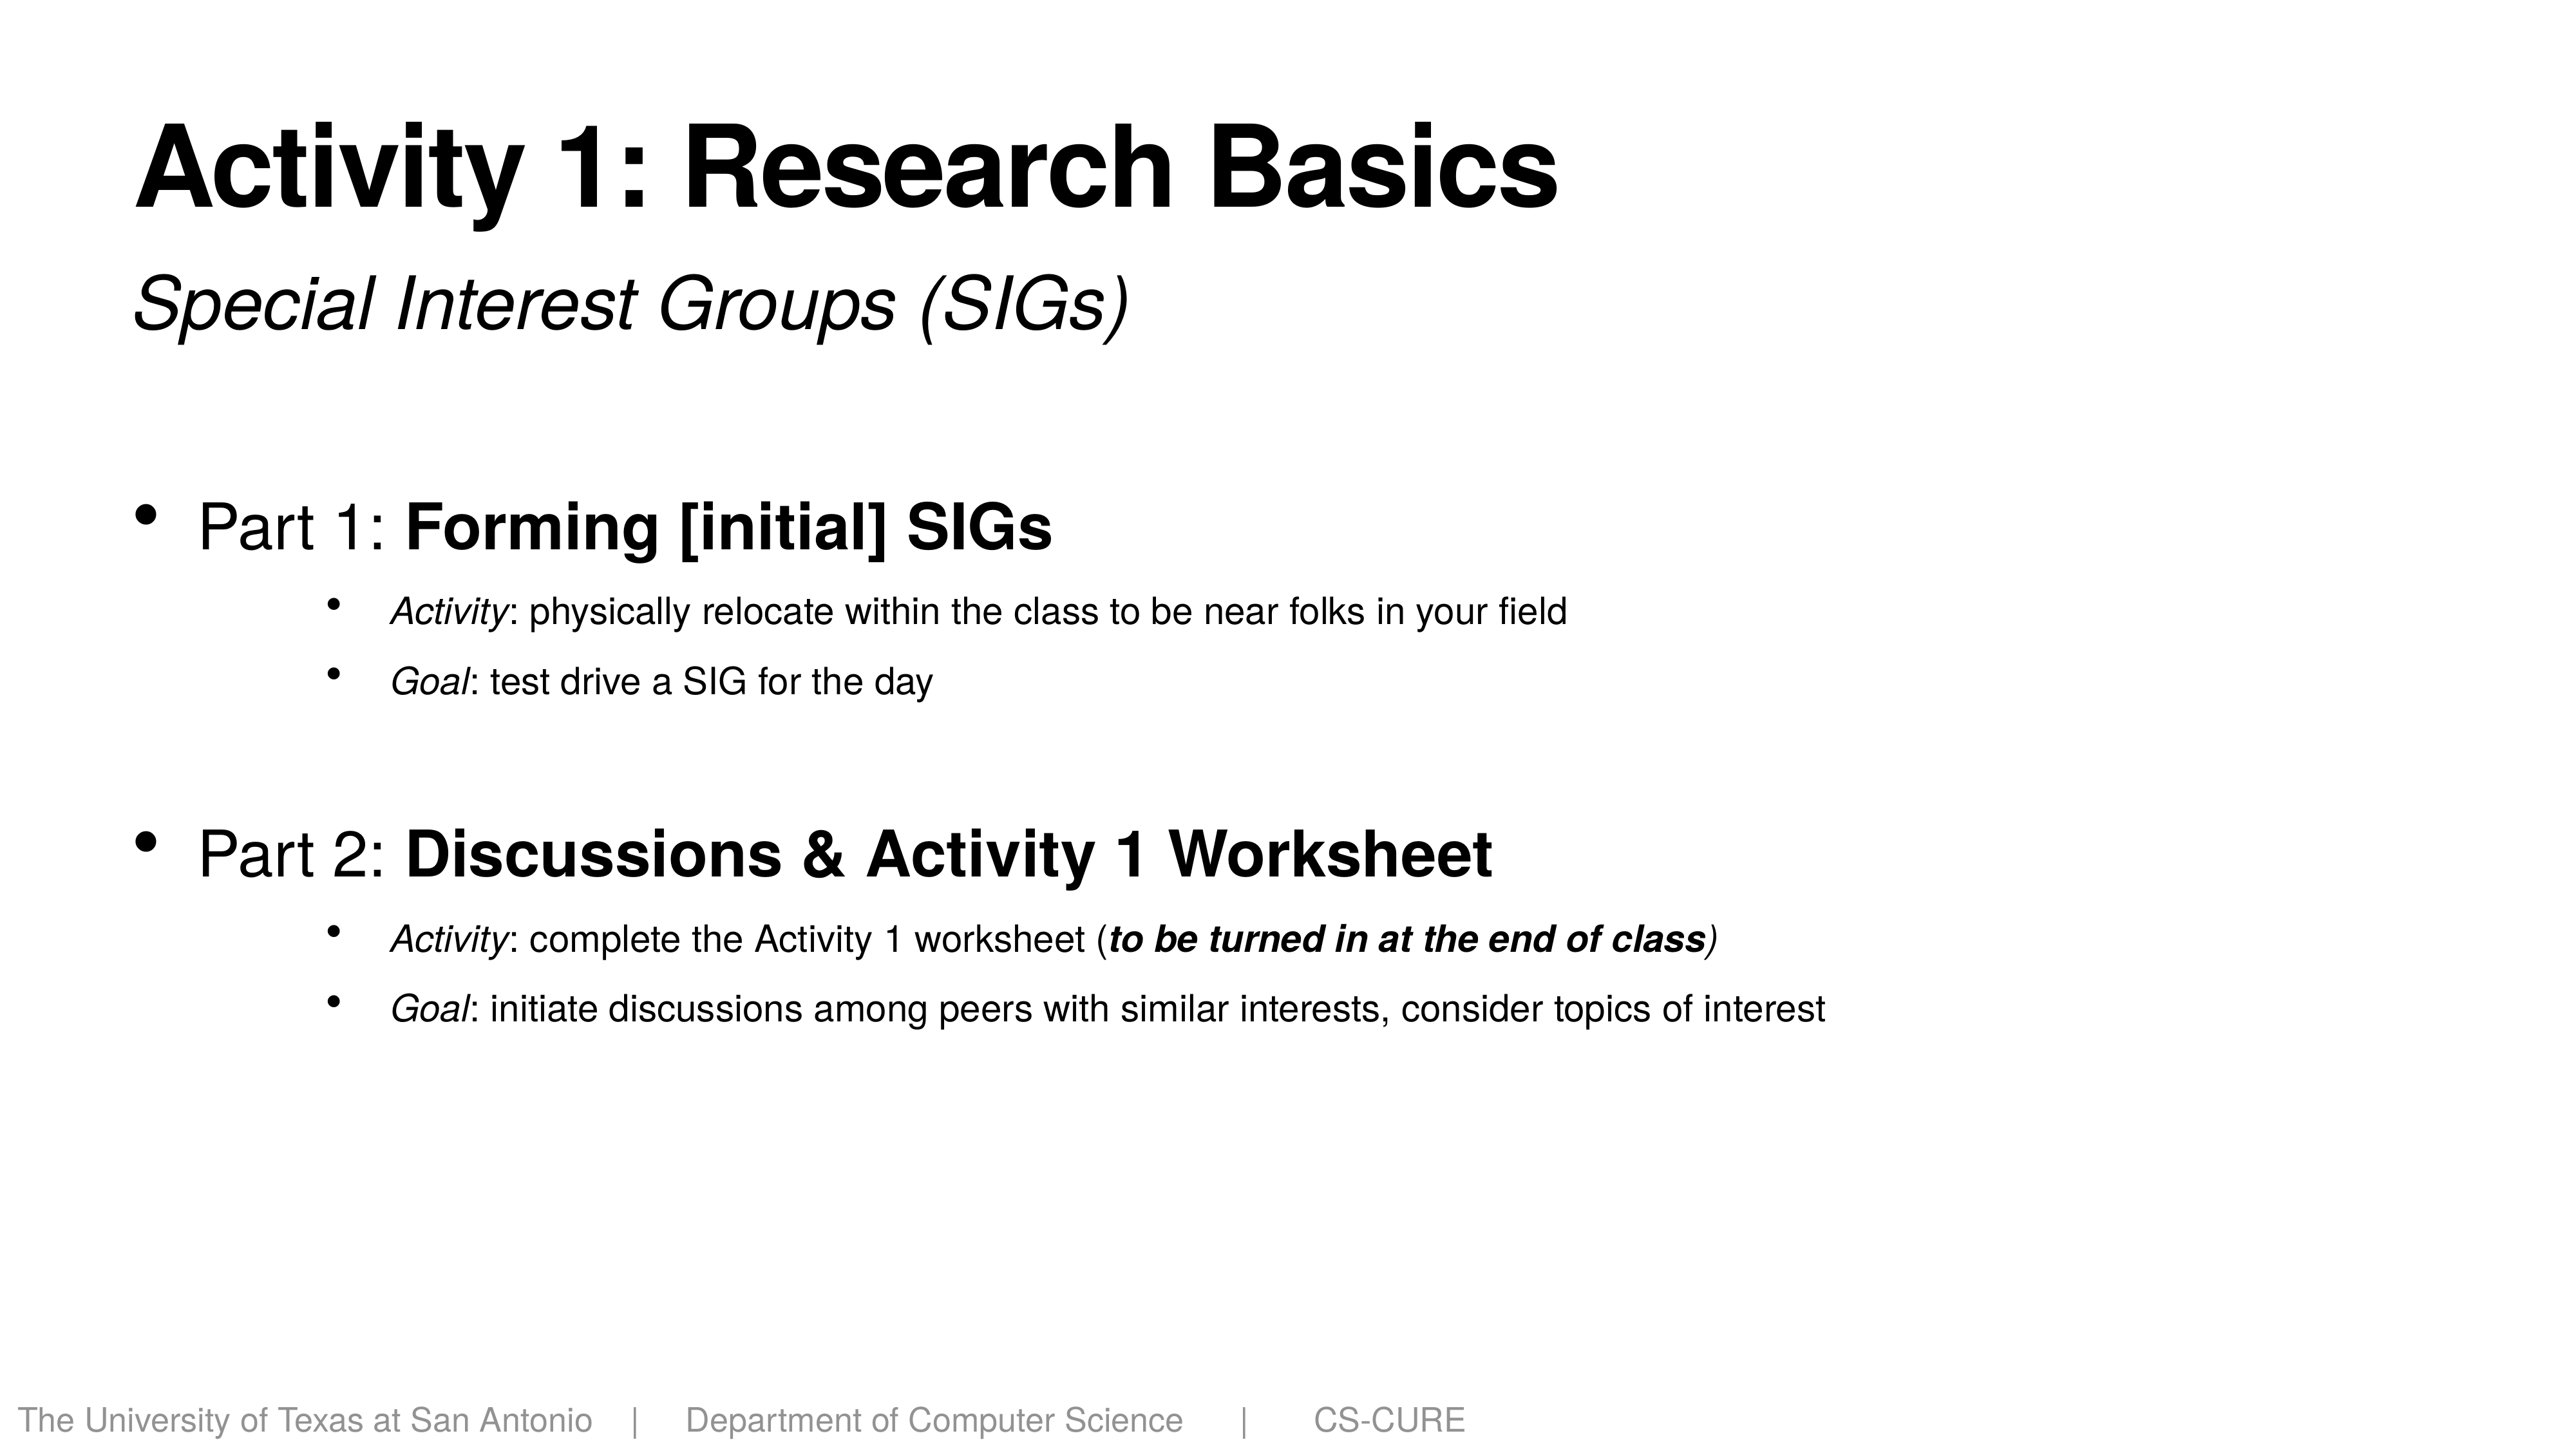

# Activity 1: Research Basics
Special Interest Groups (SIGs)
Part 1: Forming [initial] SIGs
Activity: physically relocate within the class to be near folks in your field
Goal: test drive a SIG for the day

Part 2: Discussions & Activity 1 Worksheet
Activity: complete the Activity 1 worksheet (to be turned in at the end of class)
Goal: initiate discussions among peers with similar interests, consider topics of interest
38